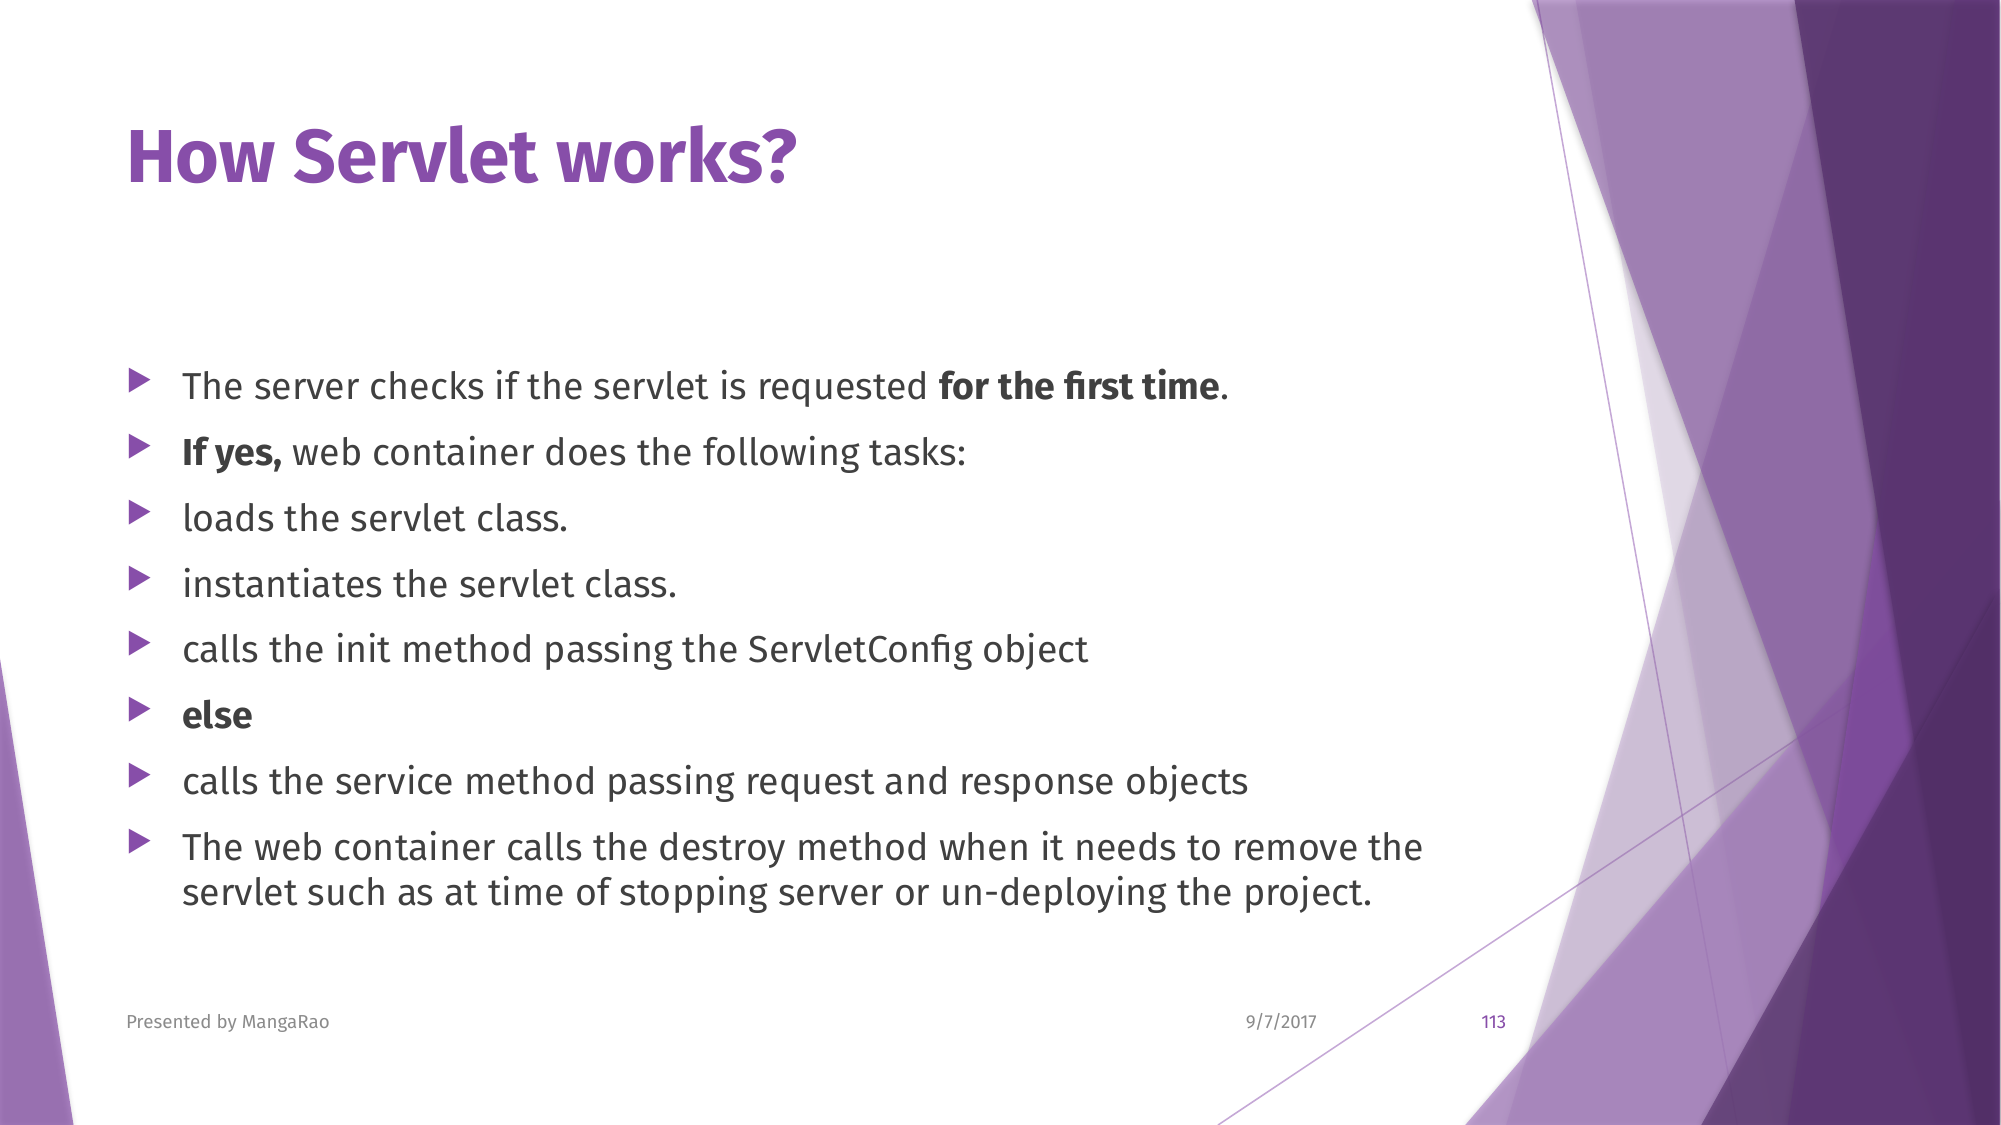

# How Servlet works?
The server checks if the servlet is requested for the first time.
If yes, web container does the following tasks:
loads the servlet class.
instantiates the servlet class.
calls the init method passing the ServletConfig object
else
calls the service method passing request and response objects
The web container calls the destroy method when it needs to remove the servlet such as at time of stopping server or un-deploying the project.

Presented by MangaRao
9/7/2017
113